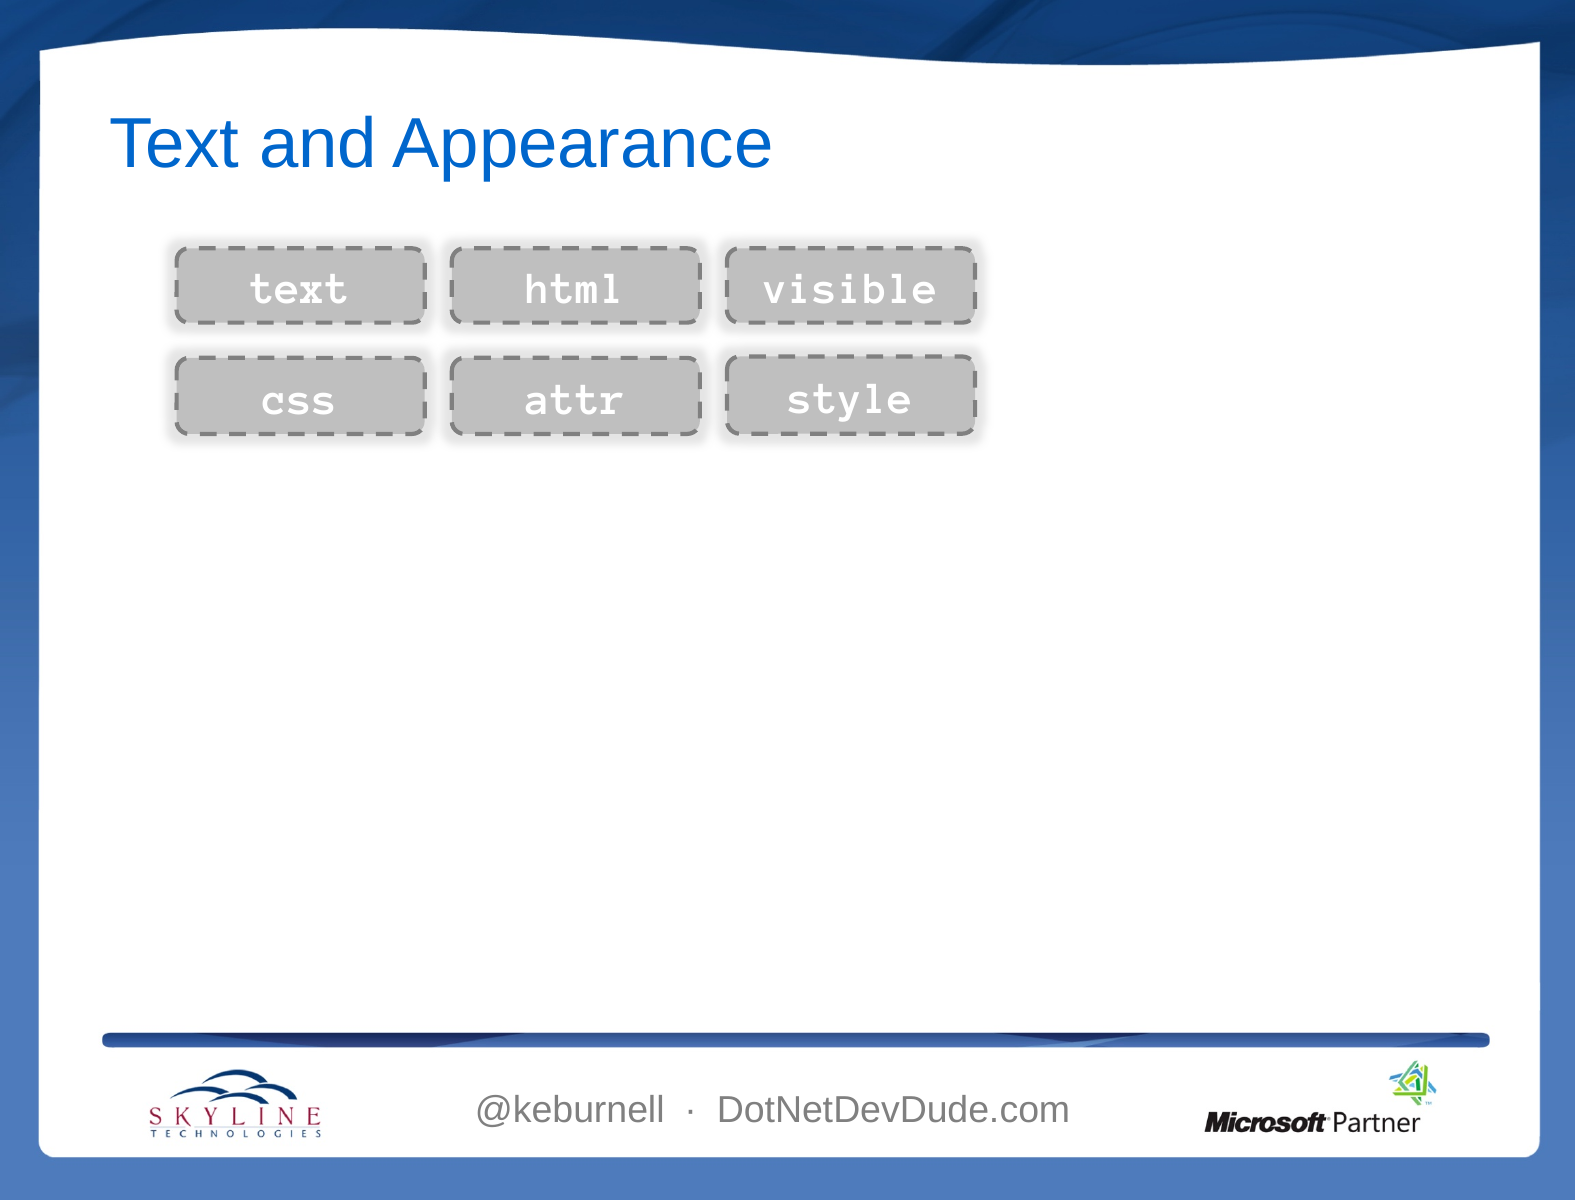

# Text and Appearance
text
html
visible
style
css
attr
@keburnell  ∙  DotNetDevDude.com